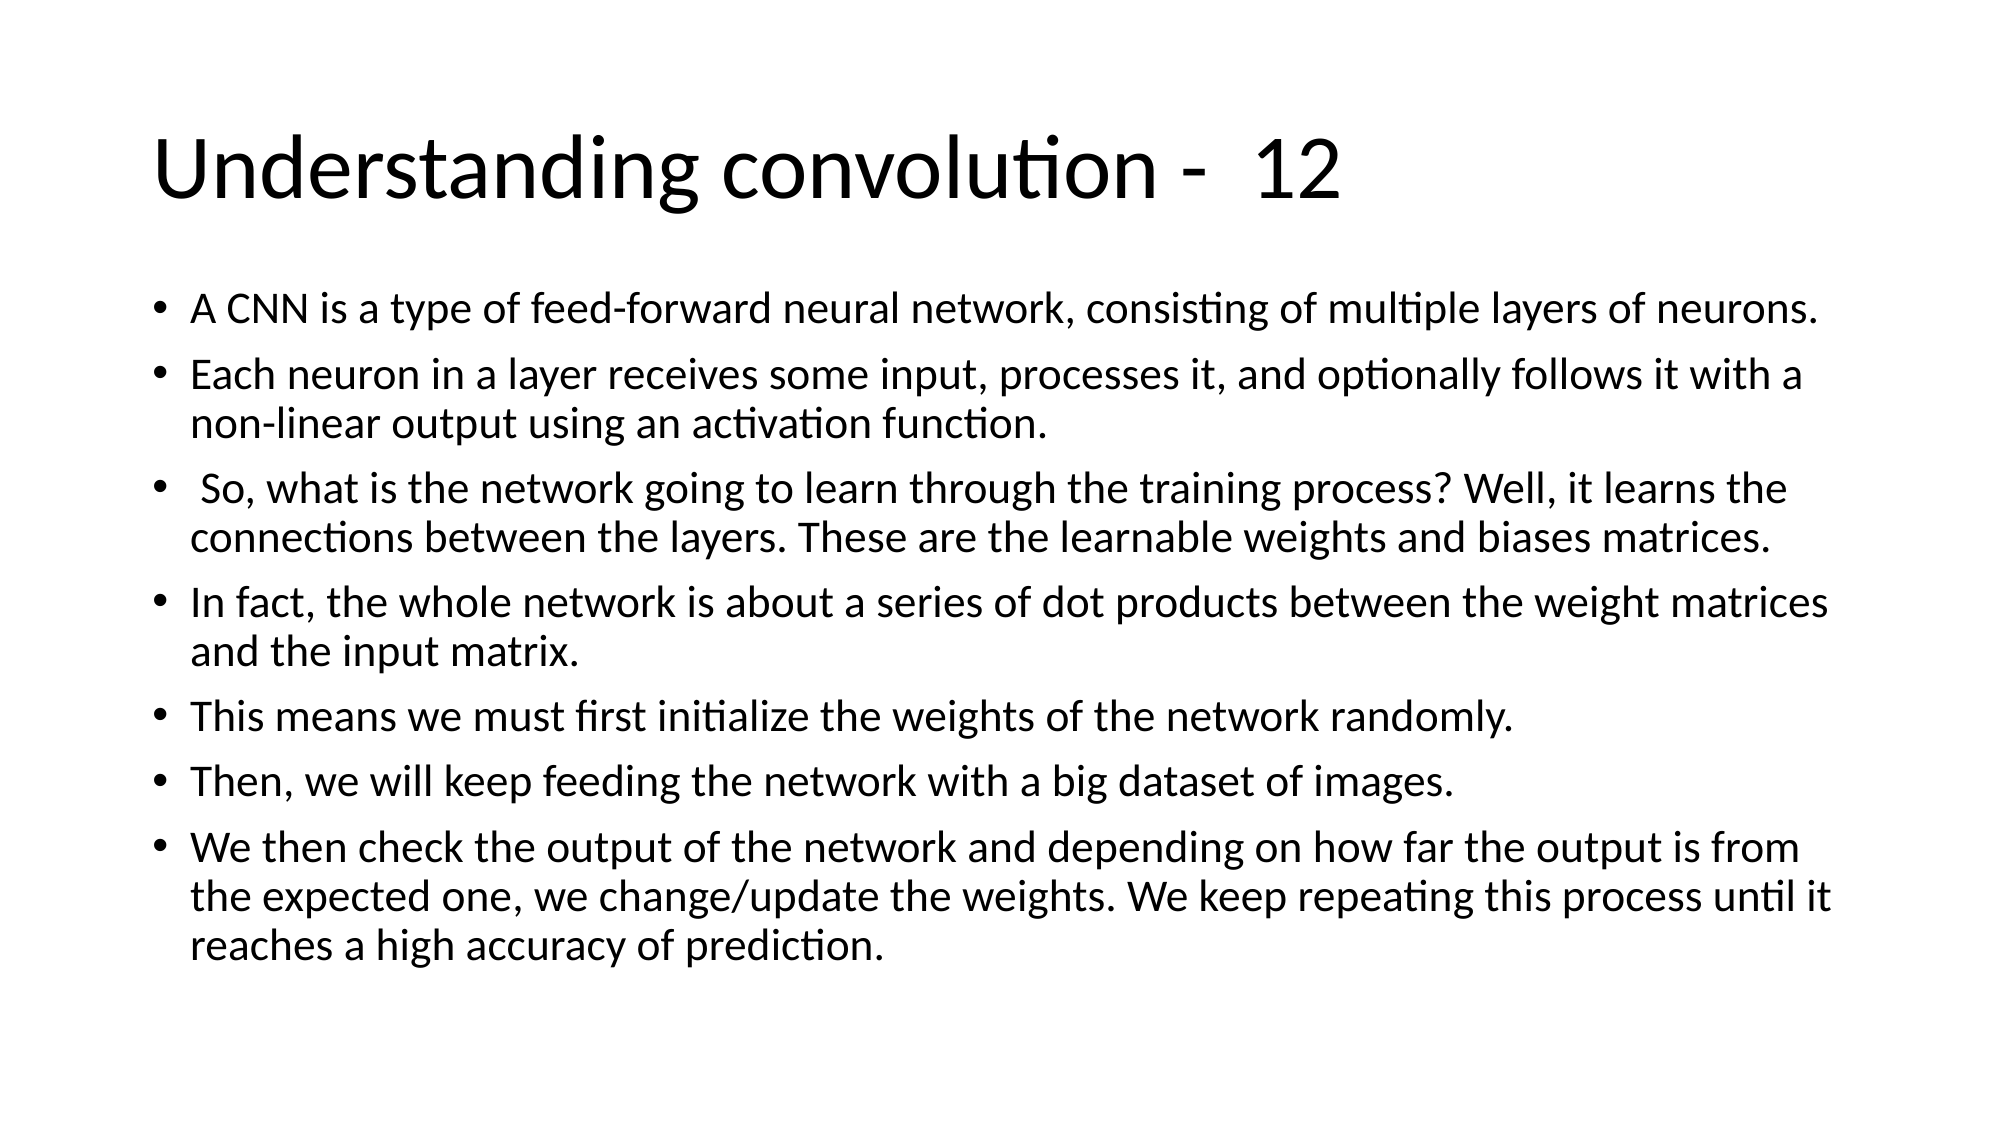

# Understanding convolution -  12
A CNN is a type of feed-forward neural network, consisting of multiple layers of neurons.
Each neuron in a layer receives some input, processes it, and optionally follows it with a non-linear output using an activation function.
 So, what is the network going to learn through the training process? Well, it learns the connections between the layers. These are the learnable weights and biases matrices.
In fact, the whole network is about a series of dot products between the weight matrices and the input matrix.
This means we must first initialize the weights of the network randomly.
Then, we will keep feeding the network with a big dataset of images.
We then check the output of the network and depending on how far the output is from the expected one, we change/update the weights. We keep repeating this process until it reaches a high accuracy of prediction.